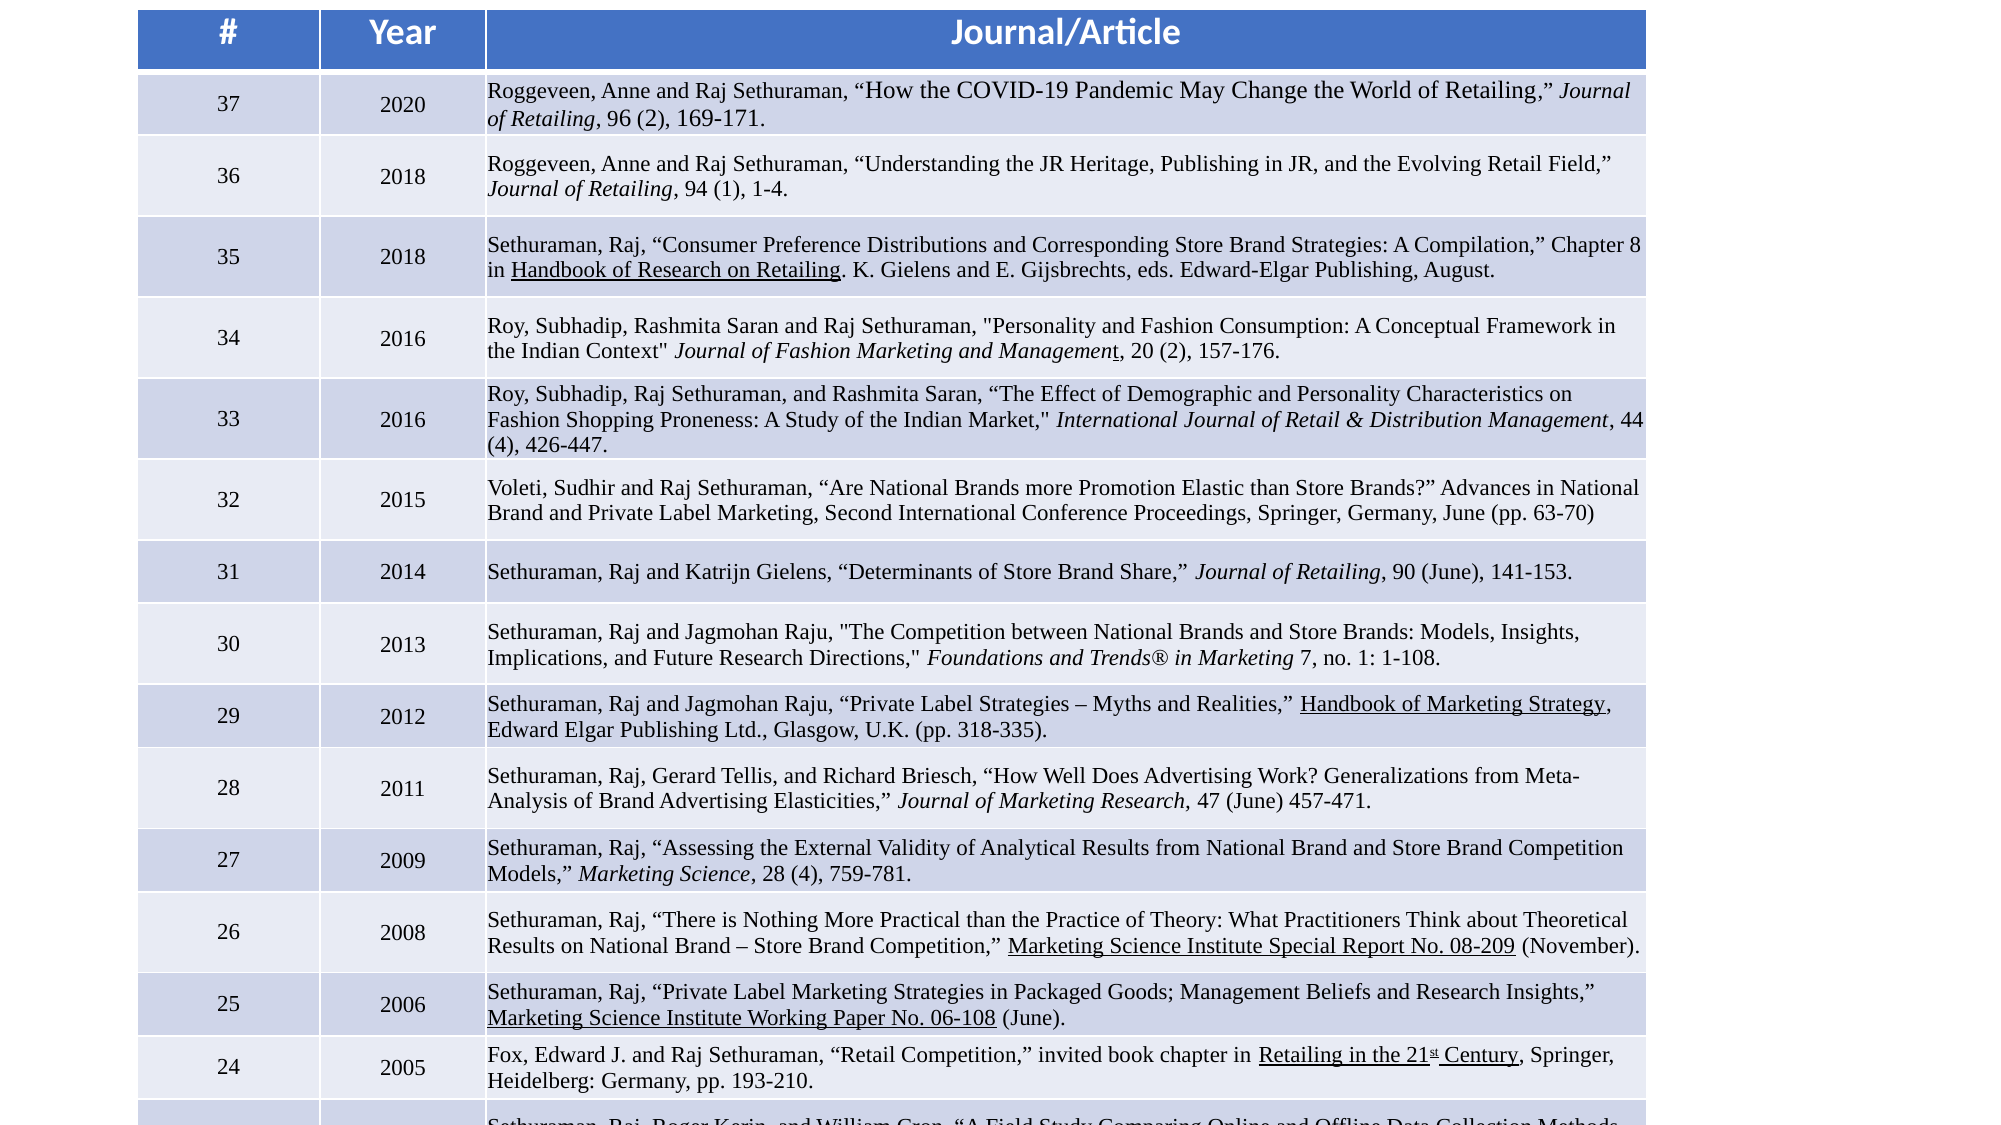

| # | Year | Journal/Article |
| --- | --- | --- |
| 37 | 2020 | Roggeveen, Anne and Raj Sethuraman, “How the COVID-19 Pandemic May Change the World of Retailing,” Journal of Retailing, 96 (2), 169-171. |
| 36 | 2018 | Roggeveen, Anne and Raj Sethuraman, “Understanding the JR Heritage, Publishing in JR, and the Evolving Retail Field,” Journal of Retailing, 94 (1), 1-4. |
| 35 | 2018 | Sethuraman, Raj, “Consumer Preference Distributions and Corresponding Store Brand Strategies: A Compilation,” Chapter 8 in Handbook of Research on Retailing. K. Gielens and E. Gijsbrechts, eds. Edward-Elgar Publishing, August. |
| 34 | 2016 | Roy, Subhadip, Rashmita Saran and Raj Sethuraman, "Personality and Fashion Consumption: A Conceptual Framework in the Indian Context" Journal of Fashion Marketing and Management, 20 (2), 157-176. |
| 33 | 2016 | Roy, Subhadip, Raj Sethuraman, and Rashmita Saran, “The Effect of Demographic and Personality Characteristics on Fashion Shopping Proneness: A Study of the Indian Market," International Journal of Retail & Distribution Management, 44 (4), 426-447. |
| 32 | 2015 | Voleti, Sudhir and Raj Sethuraman, “Are National Brands more Promotion Elastic than Store Brands?” Advances in National Brand and Private Label Marketing, Second International Conference Proceedings, Springer, Germany, June (pp. 63-70) |
| 31 | 2014 | Sethuraman, Raj and Katrijn Gielens, “Determinants of Store Brand Share,” Journal of Retailing, 90 (June), 141-153. |
| 30 | 2013 | Sethuraman, Raj and Jagmohan Raju, "The Competition between National Brands and Store Brands: Models, Insights, Implications, and Future Research Directions," Foundations and Trends® in Marketing 7, no. 1: 1‐108. |
| 29 | 2012 | Sethuraman, Raj and Jagmohan Raju, “Private Label Strategies – Myths and Realities,” Handbook of Marketing Strategy, Edward Elgar Publishing Ltd., Glasgow, U.K. (pp. 318-335). |
| 28 | 2011 | Sethuraman, Raj, Gerard Tellis, and Richard Briesch, “How Well Does Advertising Work? Generalizations from Meta-Analysis of Brand Advertising Elasticities,” Journal of Marketing Research, 47 (June) 457-471. |
| 27 | 2009 | Sethuraman, Raj, “Assessing the External Validity of Analytical Results from National Brand and Store Brand Competition Models,” Marketing Science, 28 (4), 759-781. |
| 26 | 2008 | Sethuraman, Raj, “There is Nothing More Practical than the Practice of Theory: What Practitioners Think about Theoretical Results on National Brand – Store Brand Competition,” Marketing Science Institute Special Report No. 08-209 (November). |
| 25 | 2006 | Sethuraman, Raj, “Private Label Marketing Strategies in Packaged Goods; Management Beliefs and Research Insights,” Marketing Science Institute Working Paper No. 06-108 (June). |
| 24 | 2005 | Fox, Edward J. and Raj Sethuraman, “Retail Competition,” invited book chapter in Retailing in the 21st Century, Springer, Heidelberg: Germany, pp. 193-210. |
| 23 | 2005 | Sethuraman, Raj, Roger Kerin, and William Cron, “A Field Study Comparing Online and Offline Data Collection Methods for Identifying Product Attribute Preferences Using Conjoint Analysis,” Journal of Business Research, 58 (May), 602-610. |